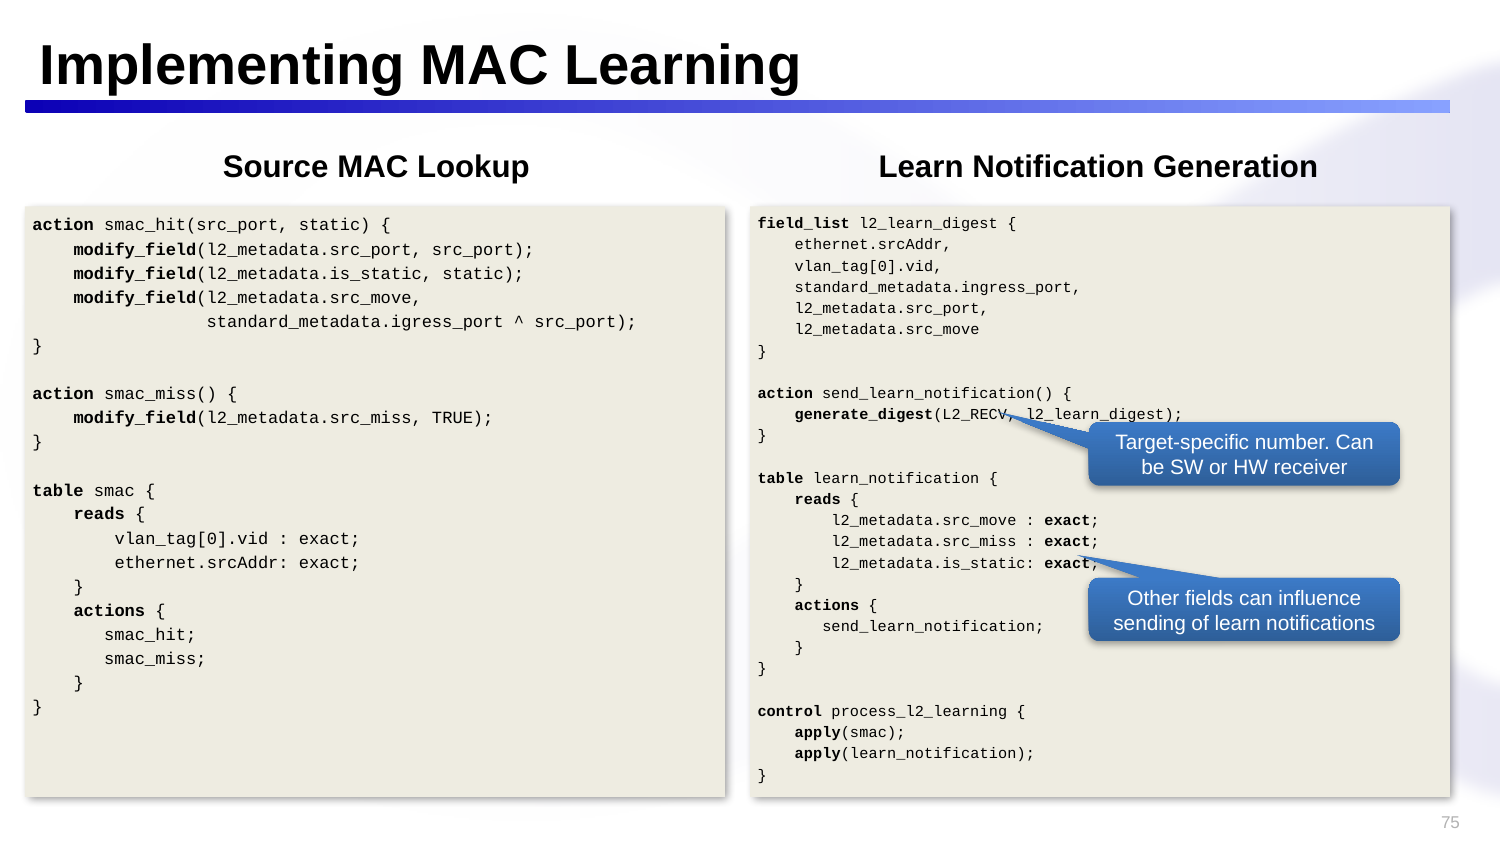

# Implementing MAC Learning
Source MAC Lookup
Learn Notification Generation
action smac_hit(src_port, static) {
    modify_field(l2_metadata.src_port, src_port);
    modify_field(l2_metadata.is_static, static);
    modify_field(l2_metadata.src_move,
                 standard_metadata.igress_port ^ src_port);
}

action smac_miss() {
    modify_field(l2_metadata.src_miss, TRUE);
}

table smac {
    reads {
        vlan_tag[0].vid : exact;
        ethernet.srcAddr: exact;
    }
    actions {
       smac_hit;
       smac_miss;
    }
}

field_list l2_learn_digest {
    ethernet.srcAddr,
    vlan_tag[0].vid,
    standard_metadata.ingress_port,
    l2_metadata.src_port,
    l2_metadata.src_move
}

action send_learn_notification() {
    generate_digest(L2_RECV, l2_learn_digest);
}

table learn_notification {
    reads {
        l2_metadata.src_move : exact;
        l2_metadata.src_miss : exact;
        l2_metadata.is_static: exact;
    }
    actions {
       send_learn_notification;
    }
}

control process_l2_learning {
    apply(smac);
    apply(learn_notification);
}
Target-specific number. Can be SW or HW receiver
Other fields can influence sending of learn notifications
75